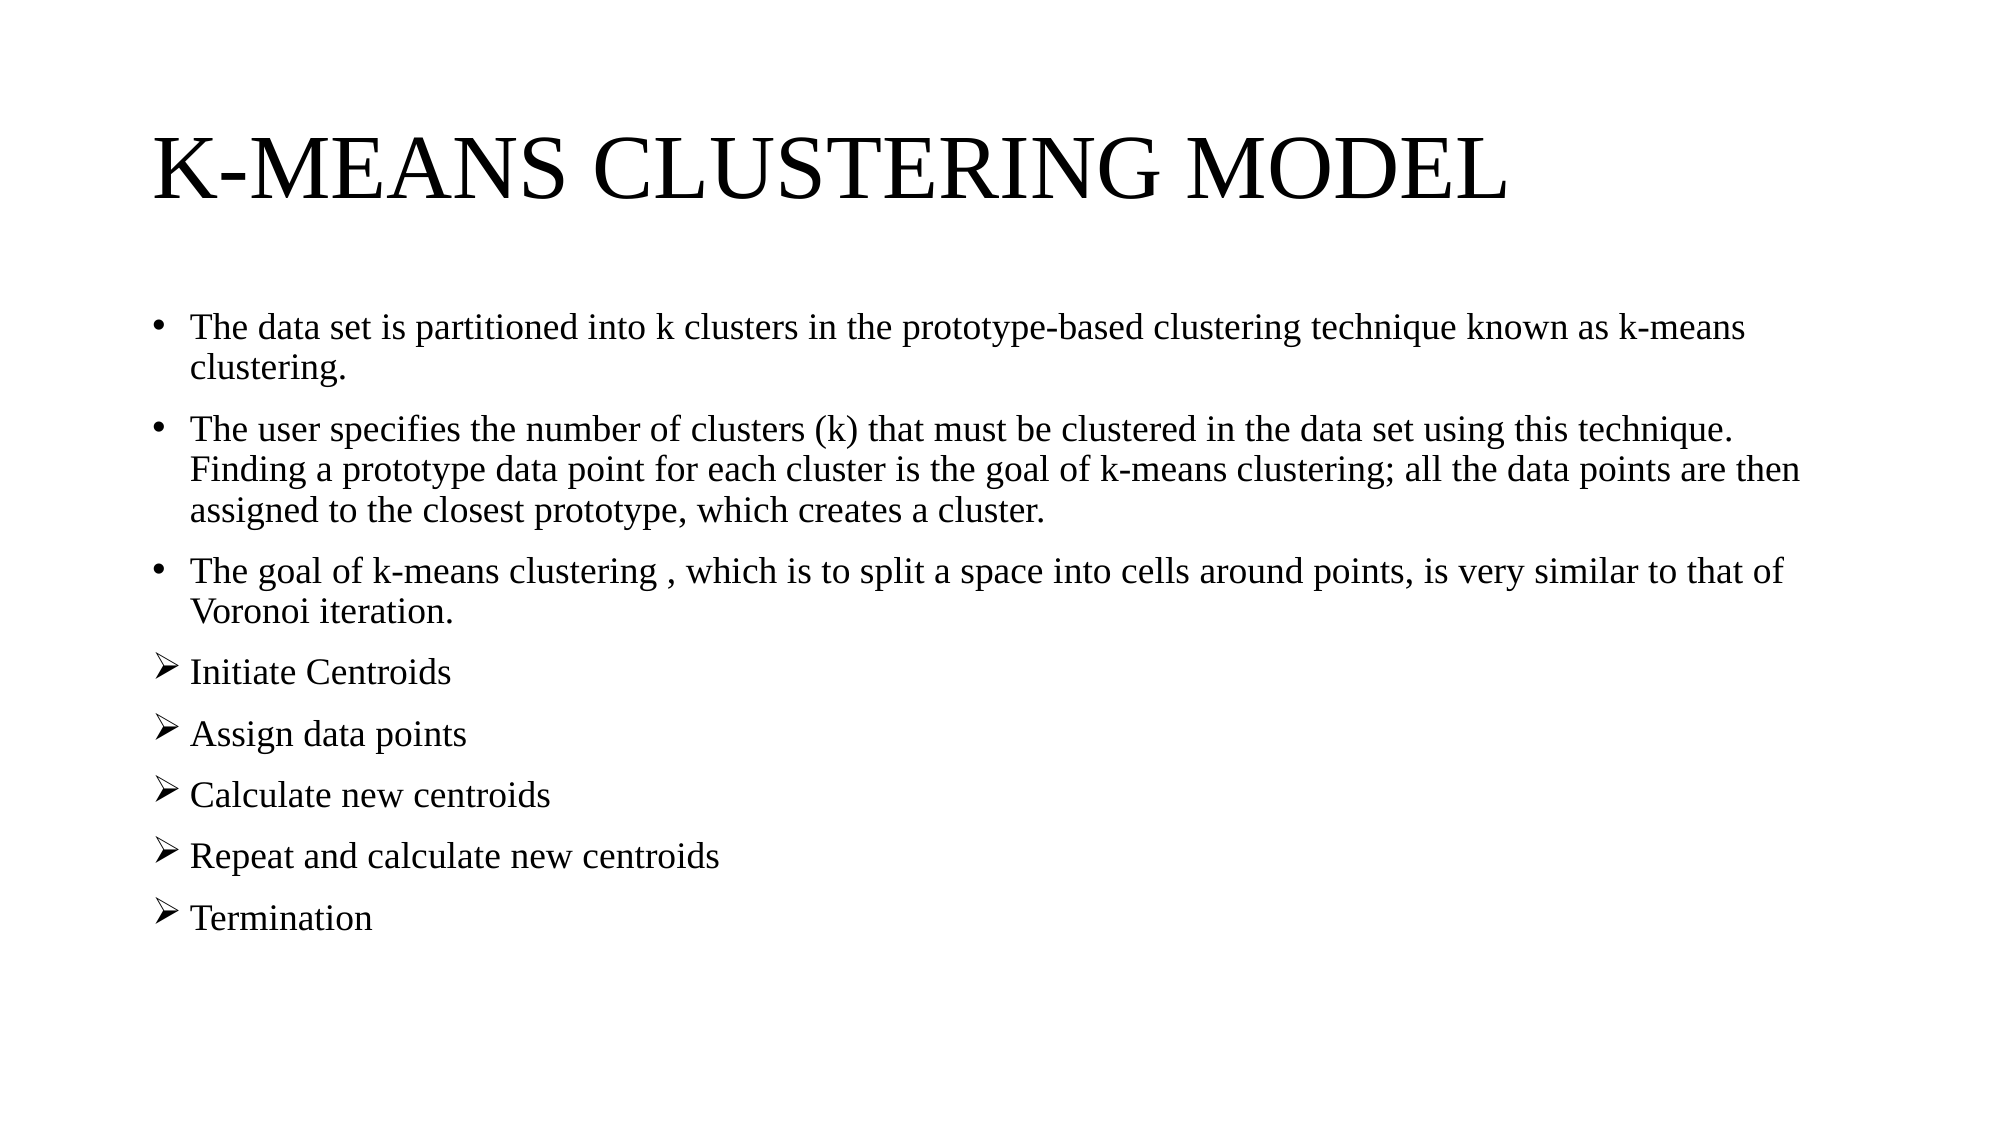

# K-MEANS CLUSTERING MODEL
The data set is partitioned into k clusters in the prototype-based clustering technique known as k-means clustering.
The user specifies the number of clusters (k) that must be clustered in the data set using this technique. Finding a prototype data point for each cluster is the goal of k-means clustering; all the data points are then assigned to the closest prototype, which creates a cluster.
The goal of k-means clustering , which is to split a space into cells around points, is very similar to that of Voronoi iteration.
Initiate Centroids
Assign data points
Calculate new centroids
Repeat and calculate new centroids
Termination